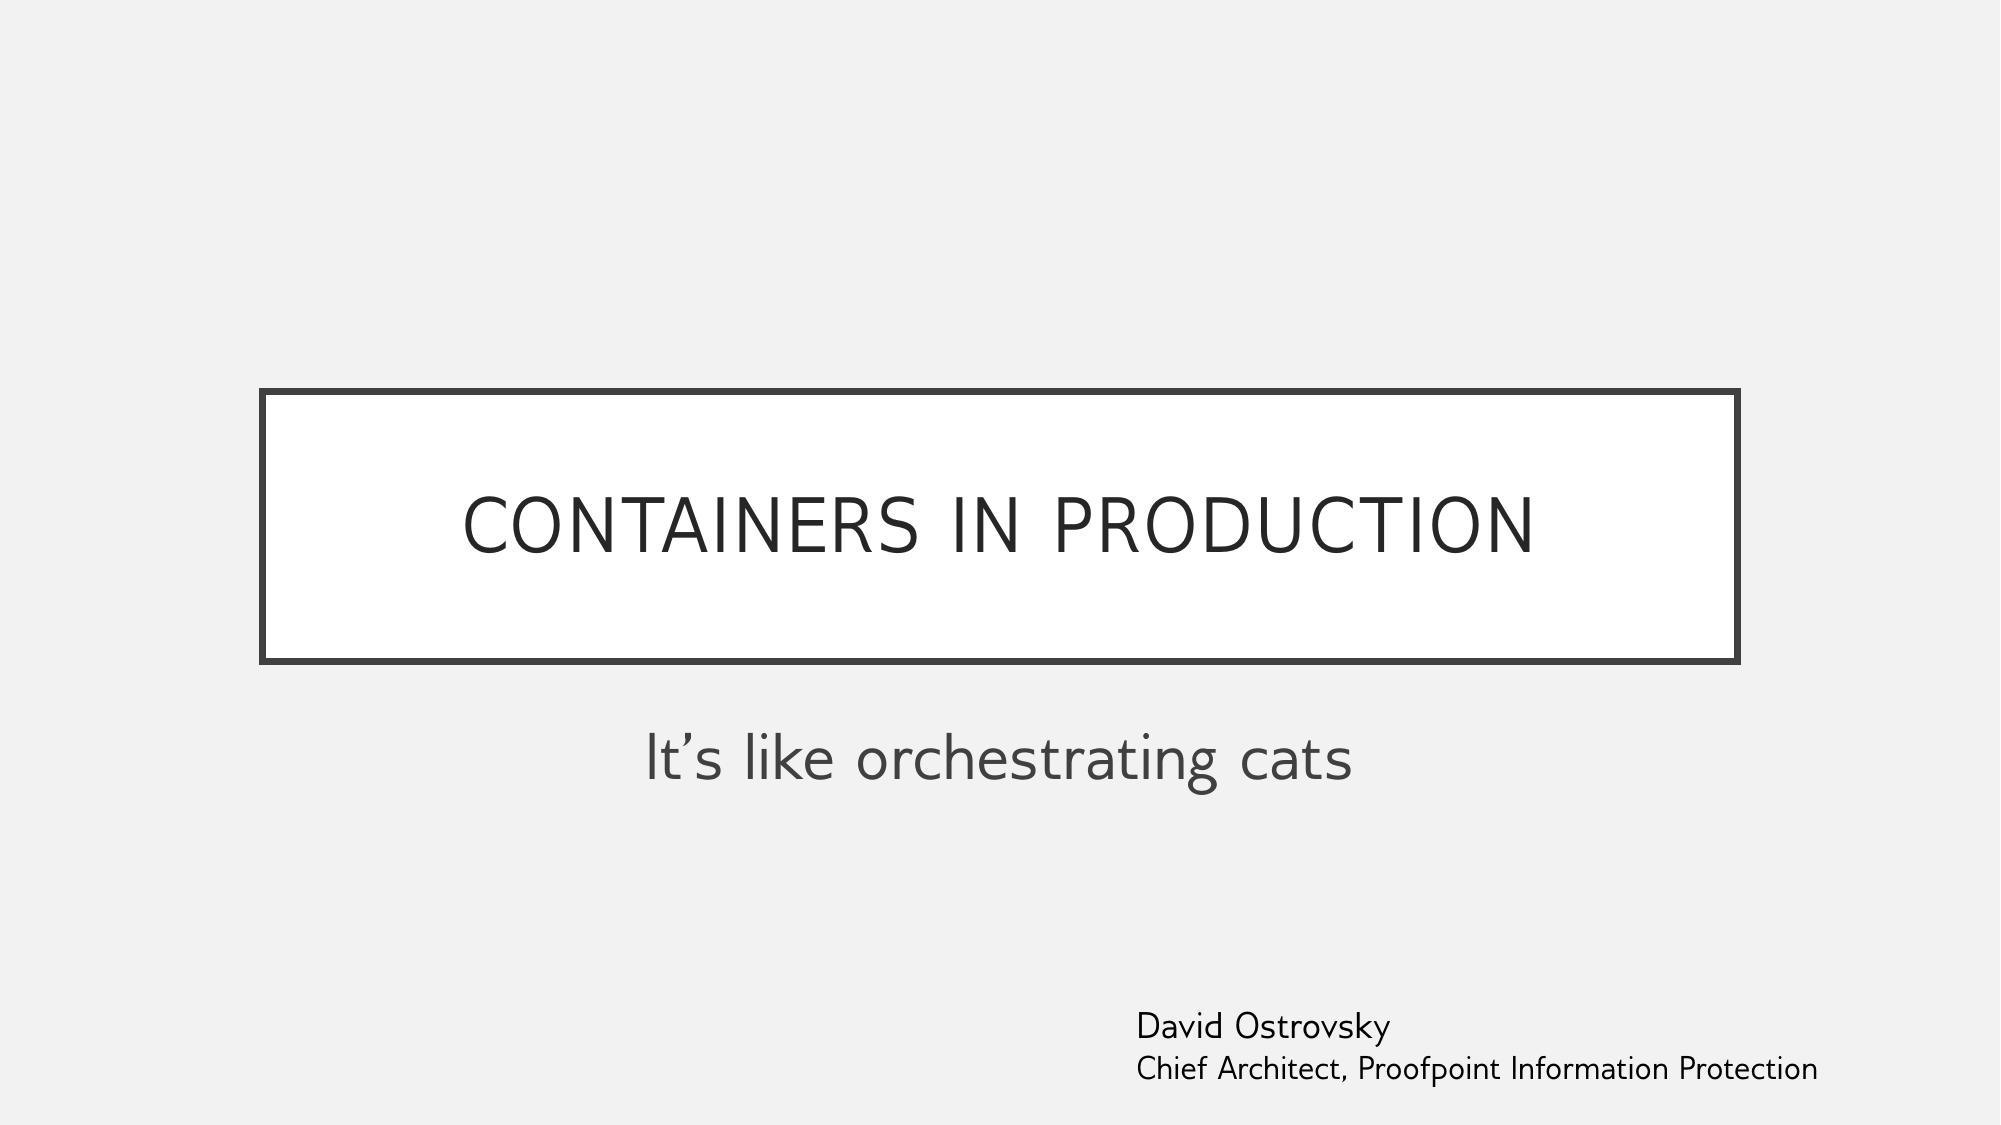

# Containers in Production
It’s like orchestrating cats
David Ostrovsky
Chief Architect, Proofpoint Information Protection